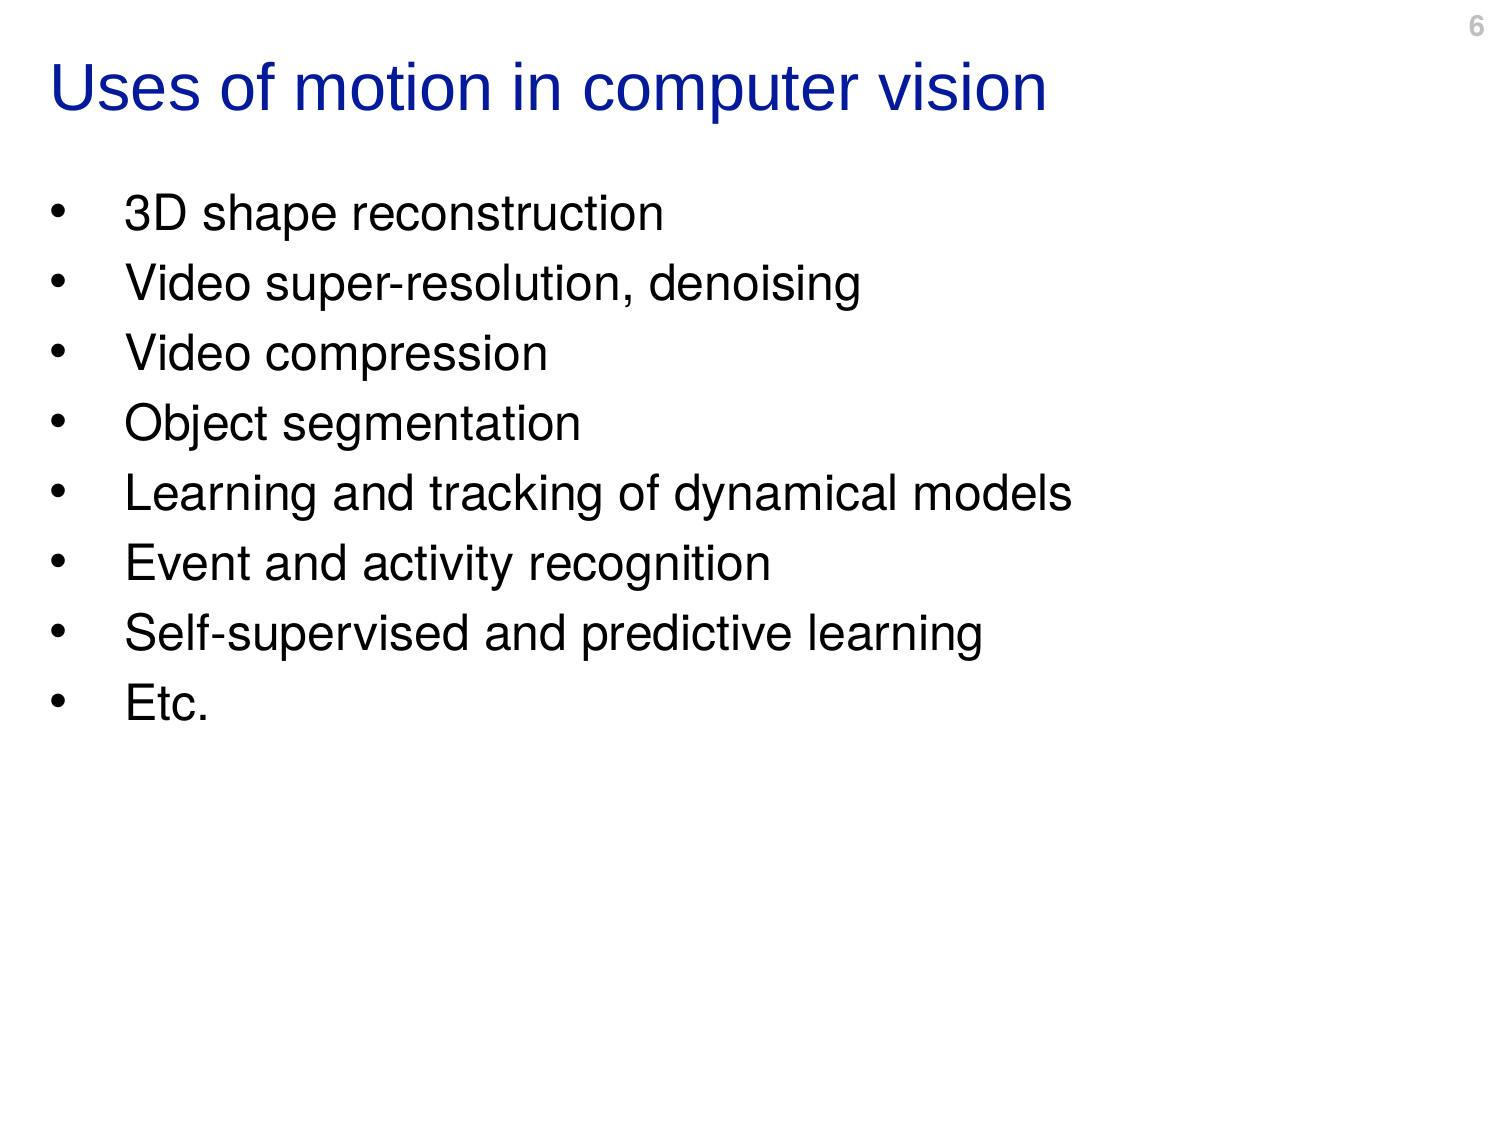

# Uses of motion in computer vision
3D shape reconstruction
Video super-resolution, denoising
Video compression
Object segmentation
Learning and tracking of dynamical models
Event and activity recognition
Self-supervised and predictive learning
Etc.